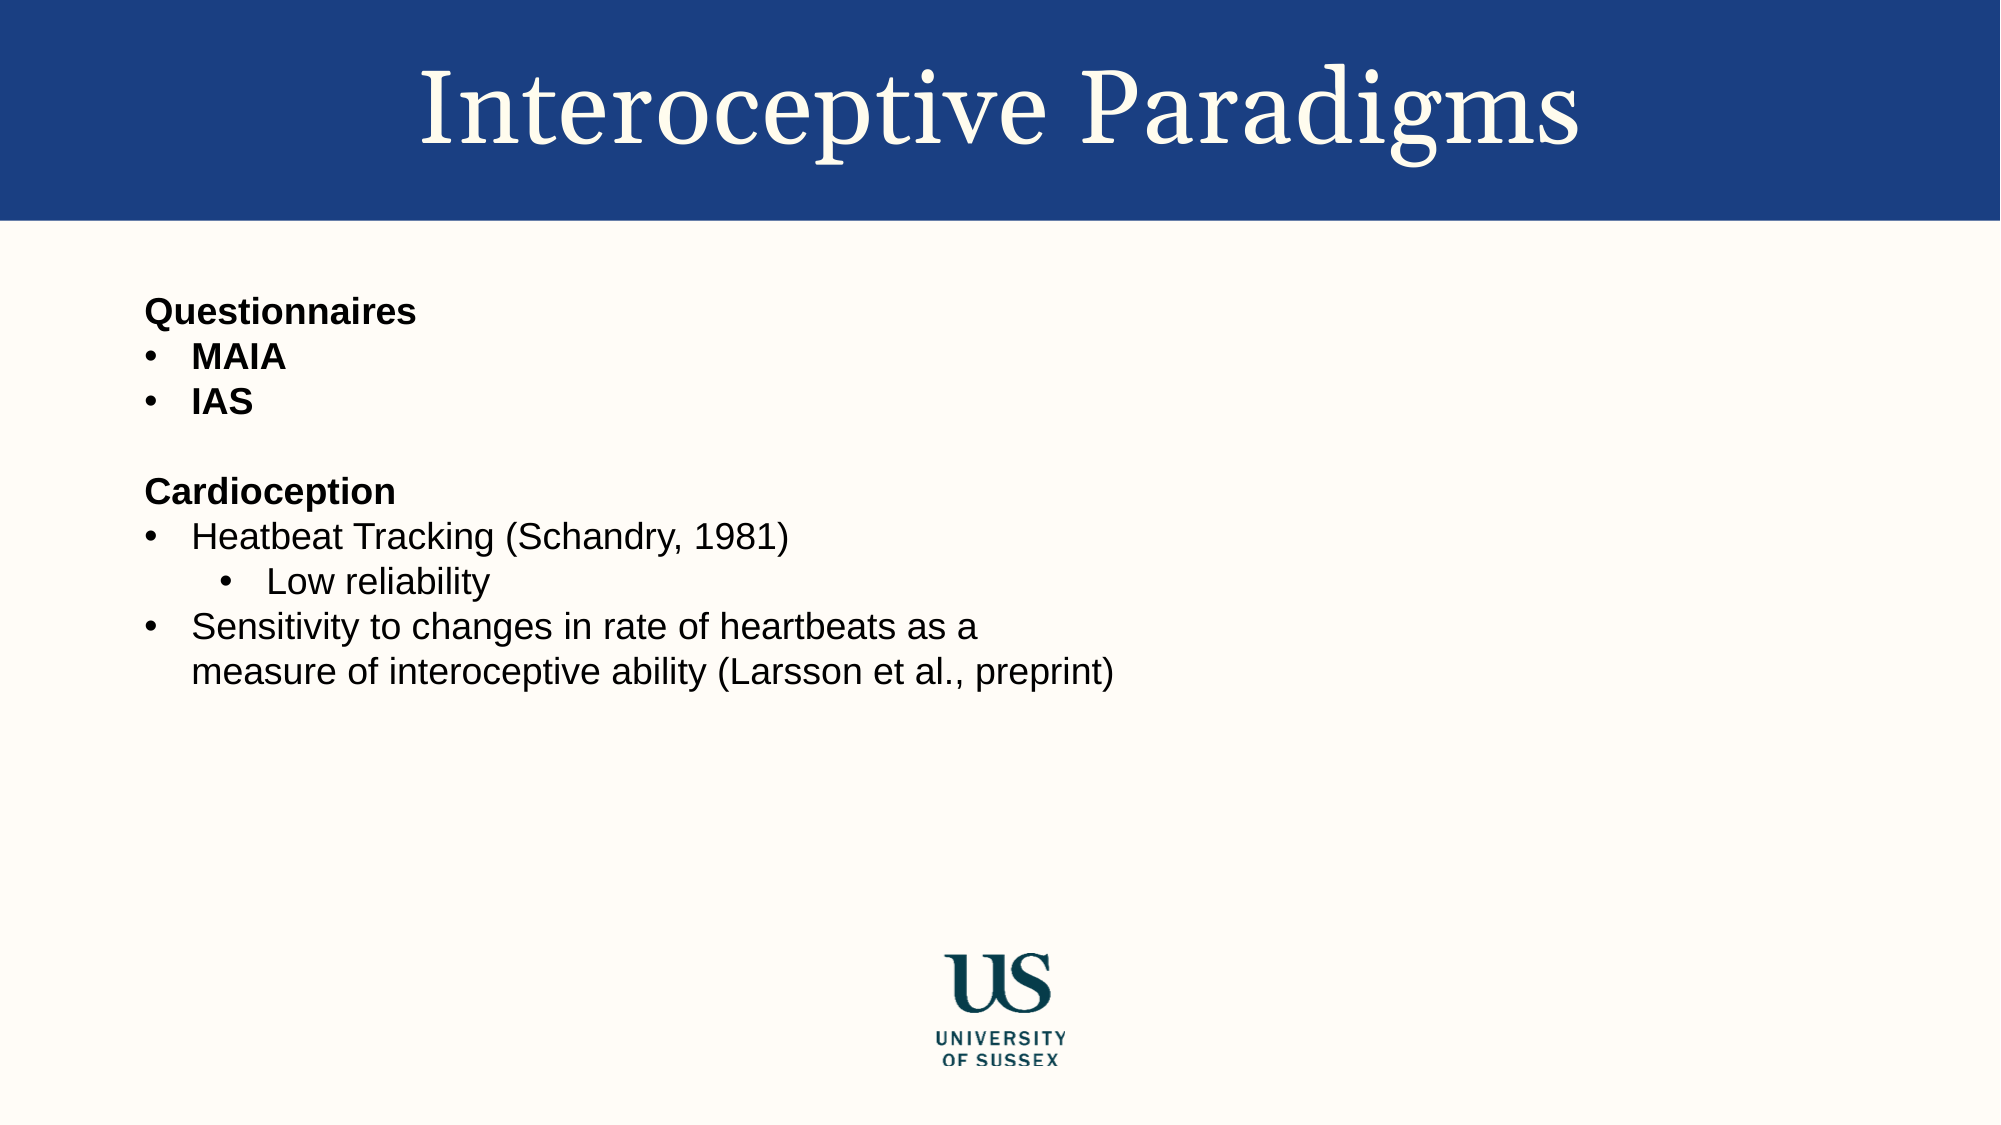

# Interoceptive Paradigms
Questionnaires
MAIA
IAS

Cardioception
Heatbeat Tracking (Schandry, 1981)
Low reliability
Sensitivity to changes in rate of heartbeats as a measure of interoceptive ability (Larsson et al., preprint)